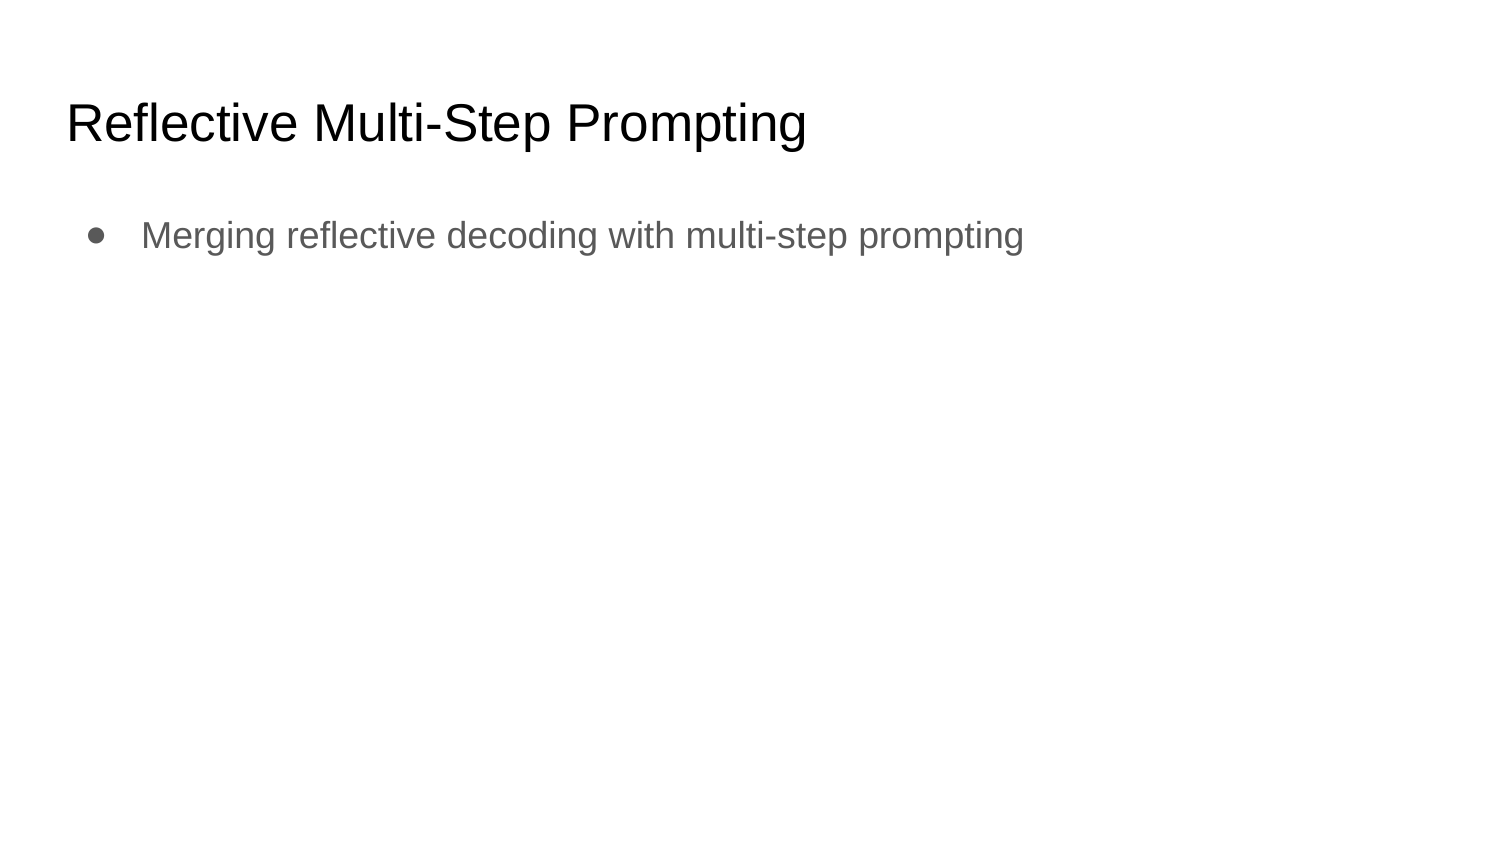

# Reflective Multi-Step Prompting
Merging reflective decoding with multi-step prompting